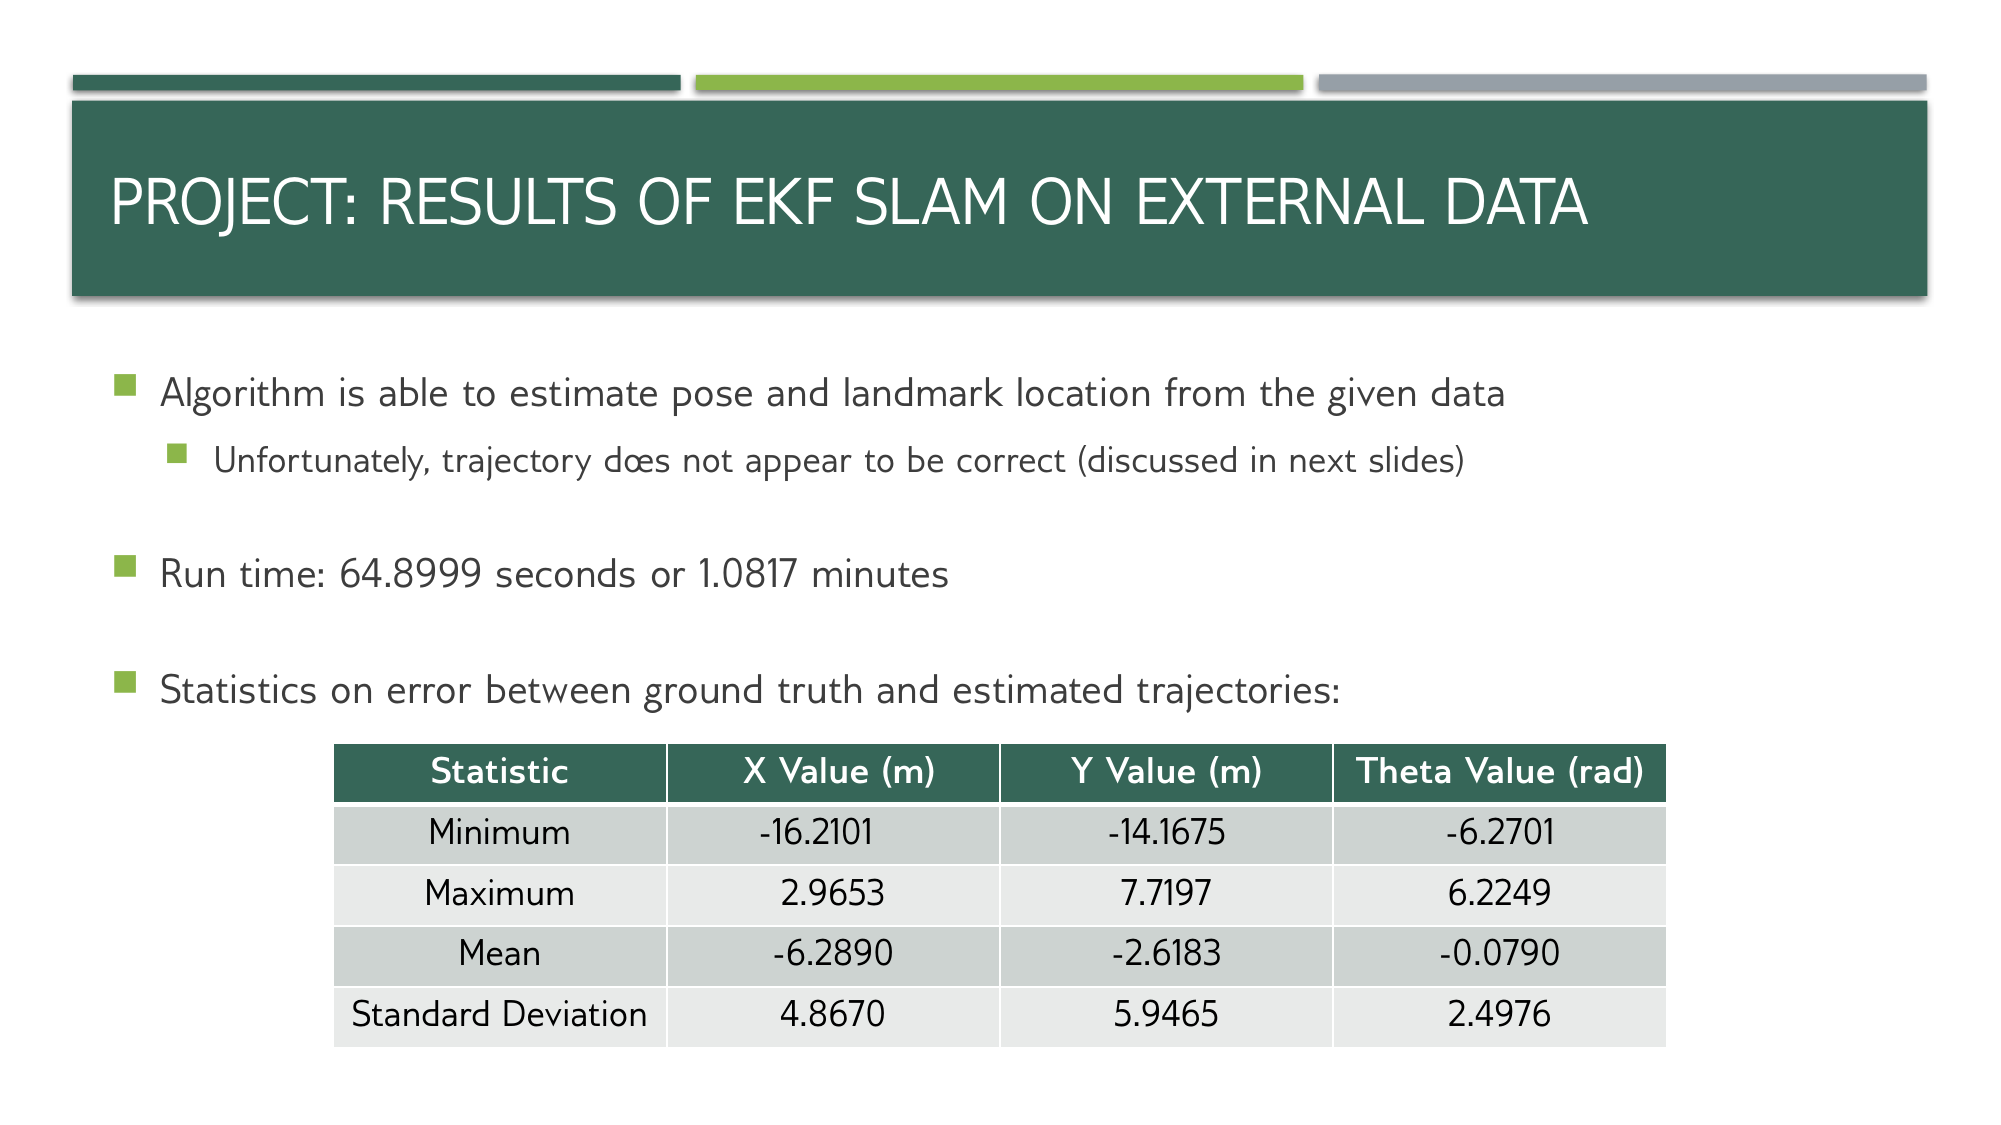

# Project: Results of EKF SLAM on External Data
Algorithm is able to estimate pose and landmark location from the given data
Unfortunately, trajectory does not appear to be correct (discussed in next slides)
Run time: 64.8999 seconds or 1.0817 minutes
Statistics on error between ground truth and estimated trajectories:

| Statistic | X Value (m) | Y Value (m) | Theta Value (rad) |
| --- | --- | --- | --- |
| Minimum | -16.2101 | -14.1675 | -6.2701 |
| Maximum | 2.9653 | 7.7197 | 6.2249 |
| Mean | -6.2890 | -2.6183 | -0.0790 |
| Standard Deviation | 4.8670 | 5.9465 | 2.4976 |